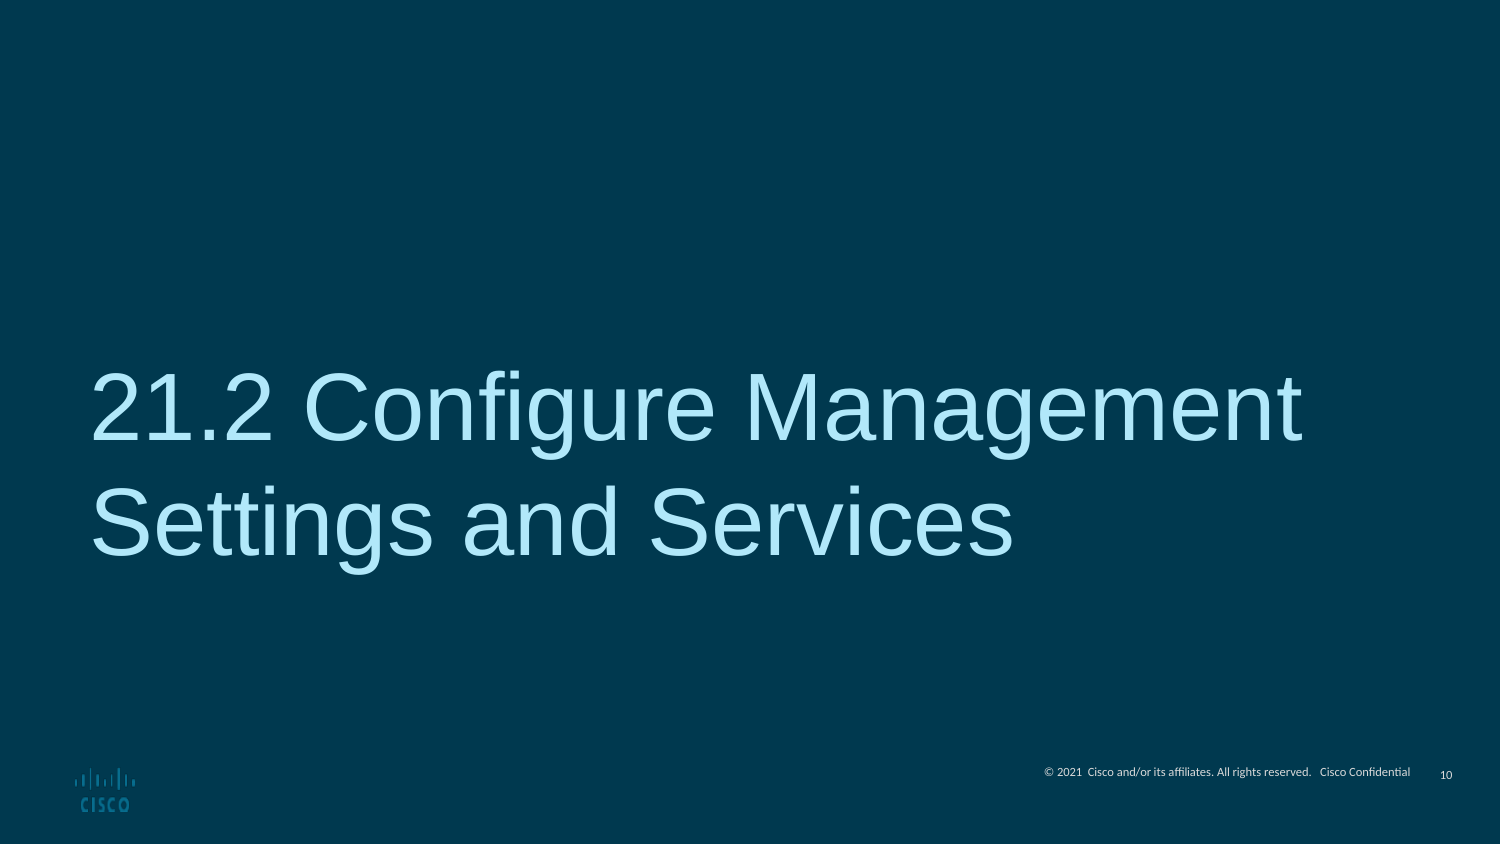

# 21.2 Configure Management Settings and Services
10